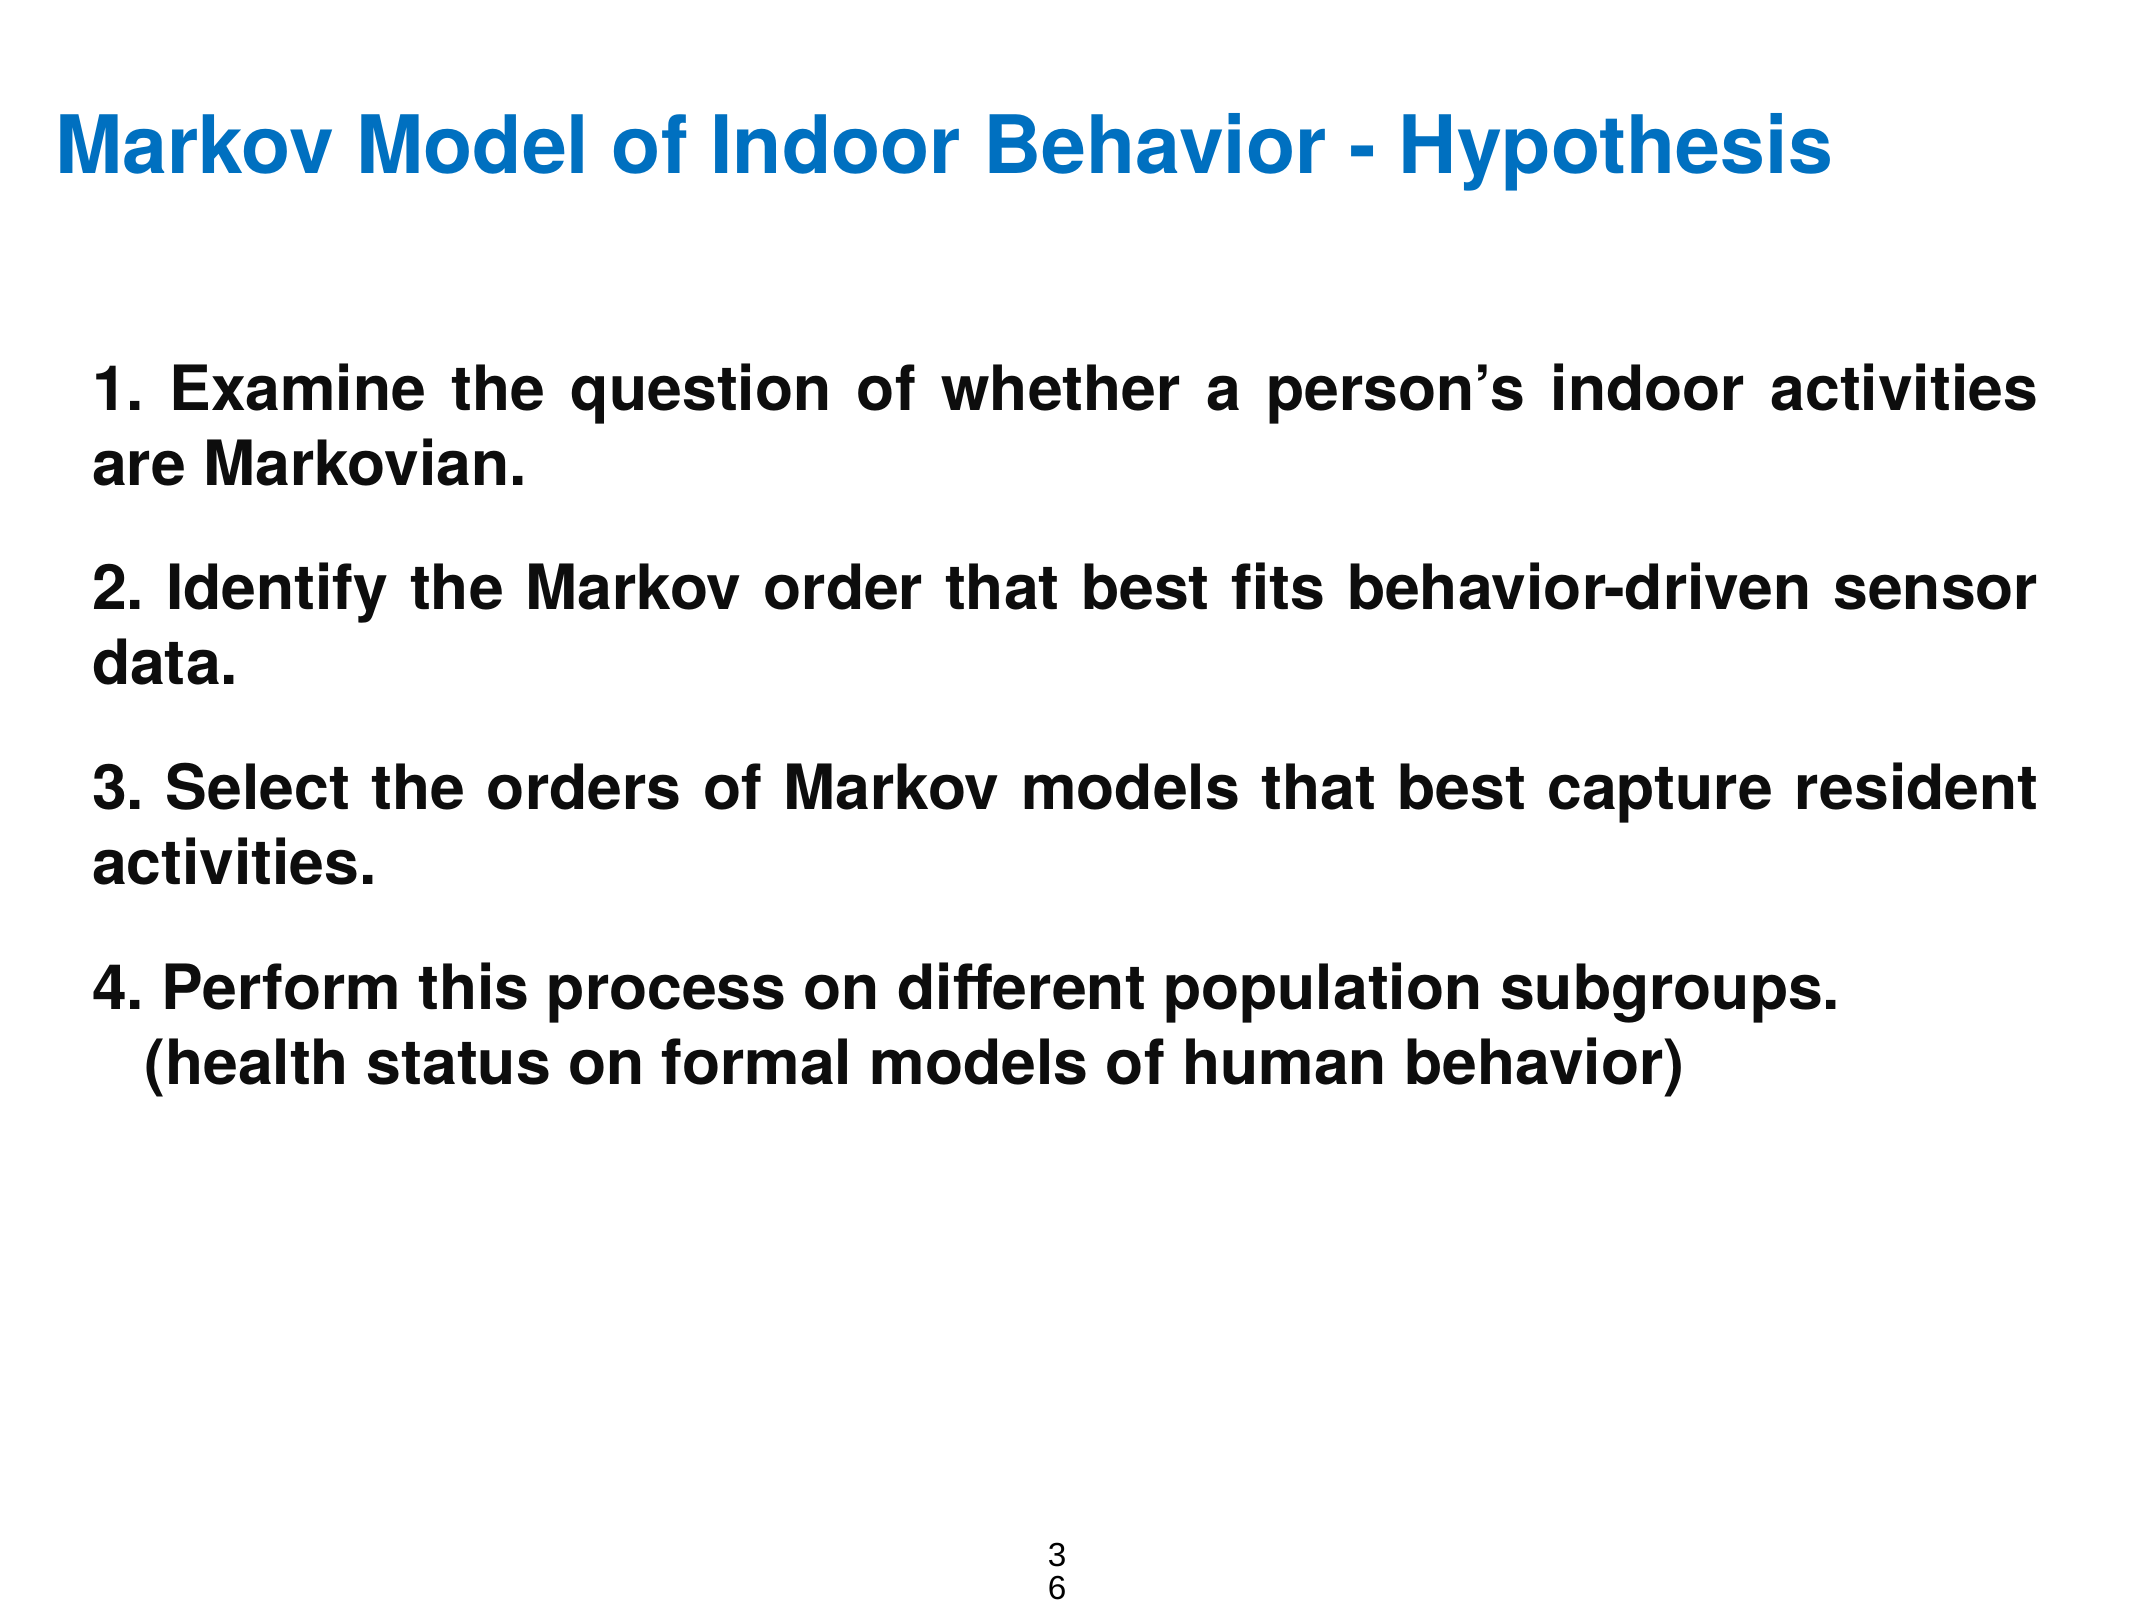

Markov Model of Indoor Behavior - Hypothesis
1. Examine the question of whether a person’s indoor activities are Markovian.

2. Identify the Markov order that best fits behavior-driven sensor data.

3. Select the orders of Markov models that best capture resident activities.

4. Perform this process on different population subgroups.
   (health status on formal models of human behavior)
36